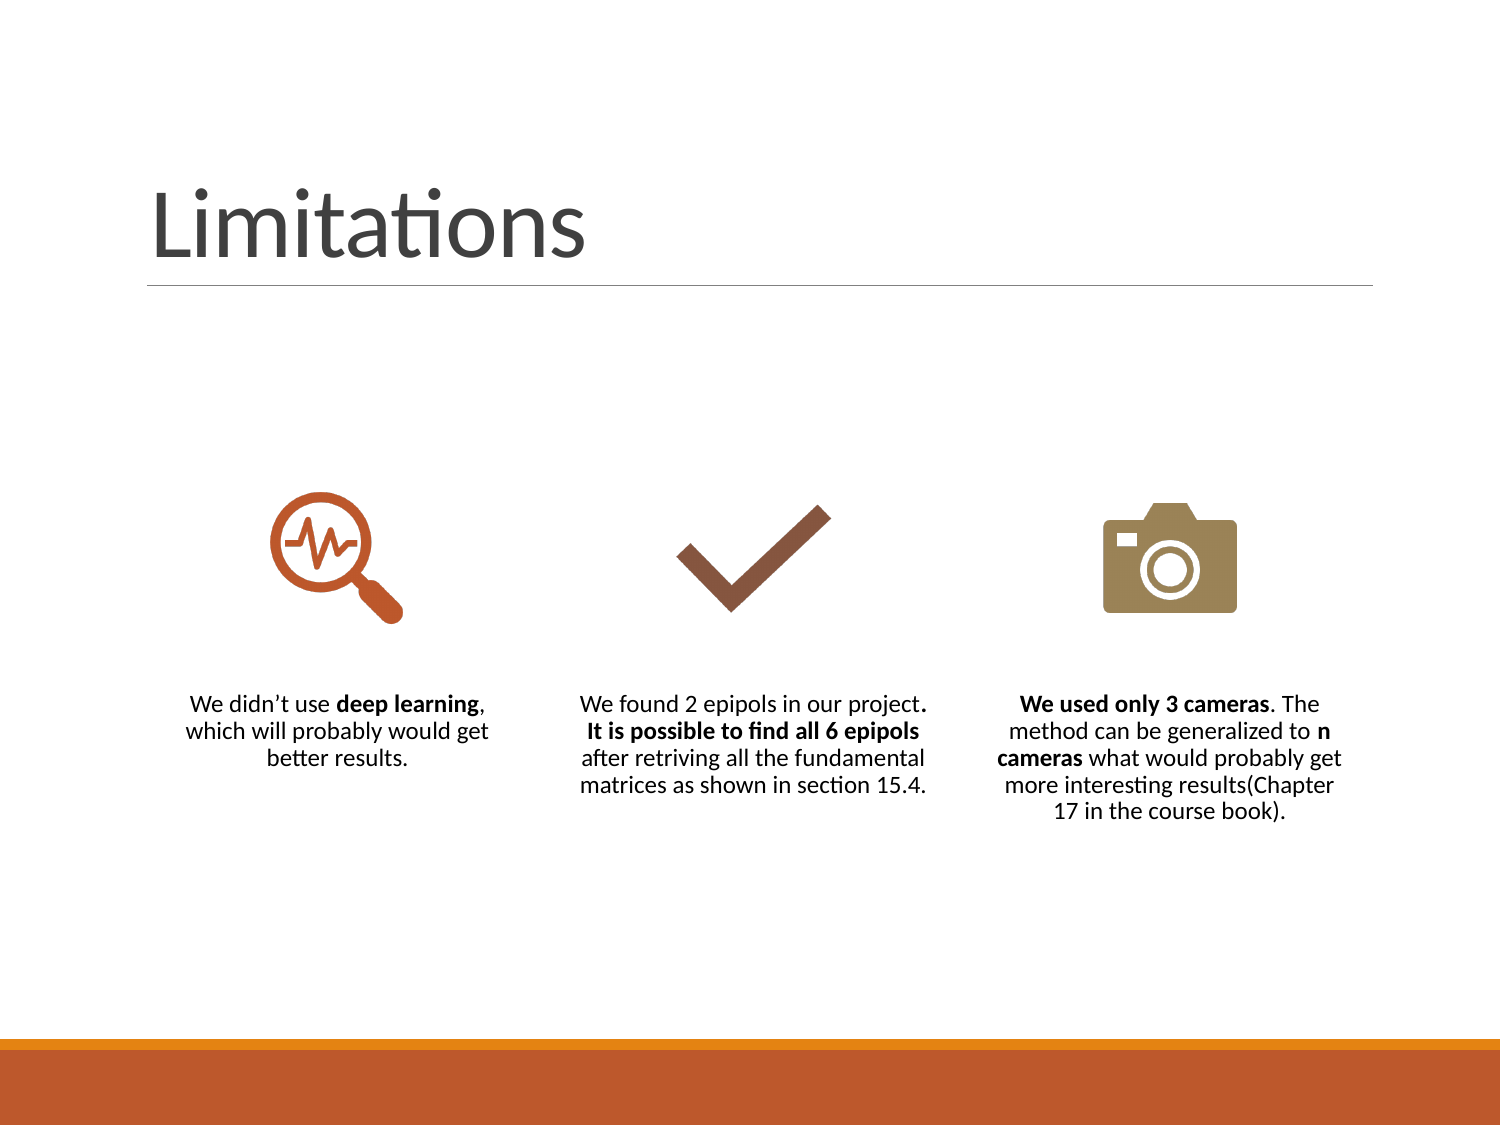

# Limitations
We didn’t use deep learning, which will probably would get better results.
We found 2 epipols in our project. It is possible to find all 6 epipols after retriving all the fundamental matrices as shown in section 15.4.
We used only 3 cameras. The method can be generalized to n cameras what would probably get more interesting results(Chapter 17 in the course book).